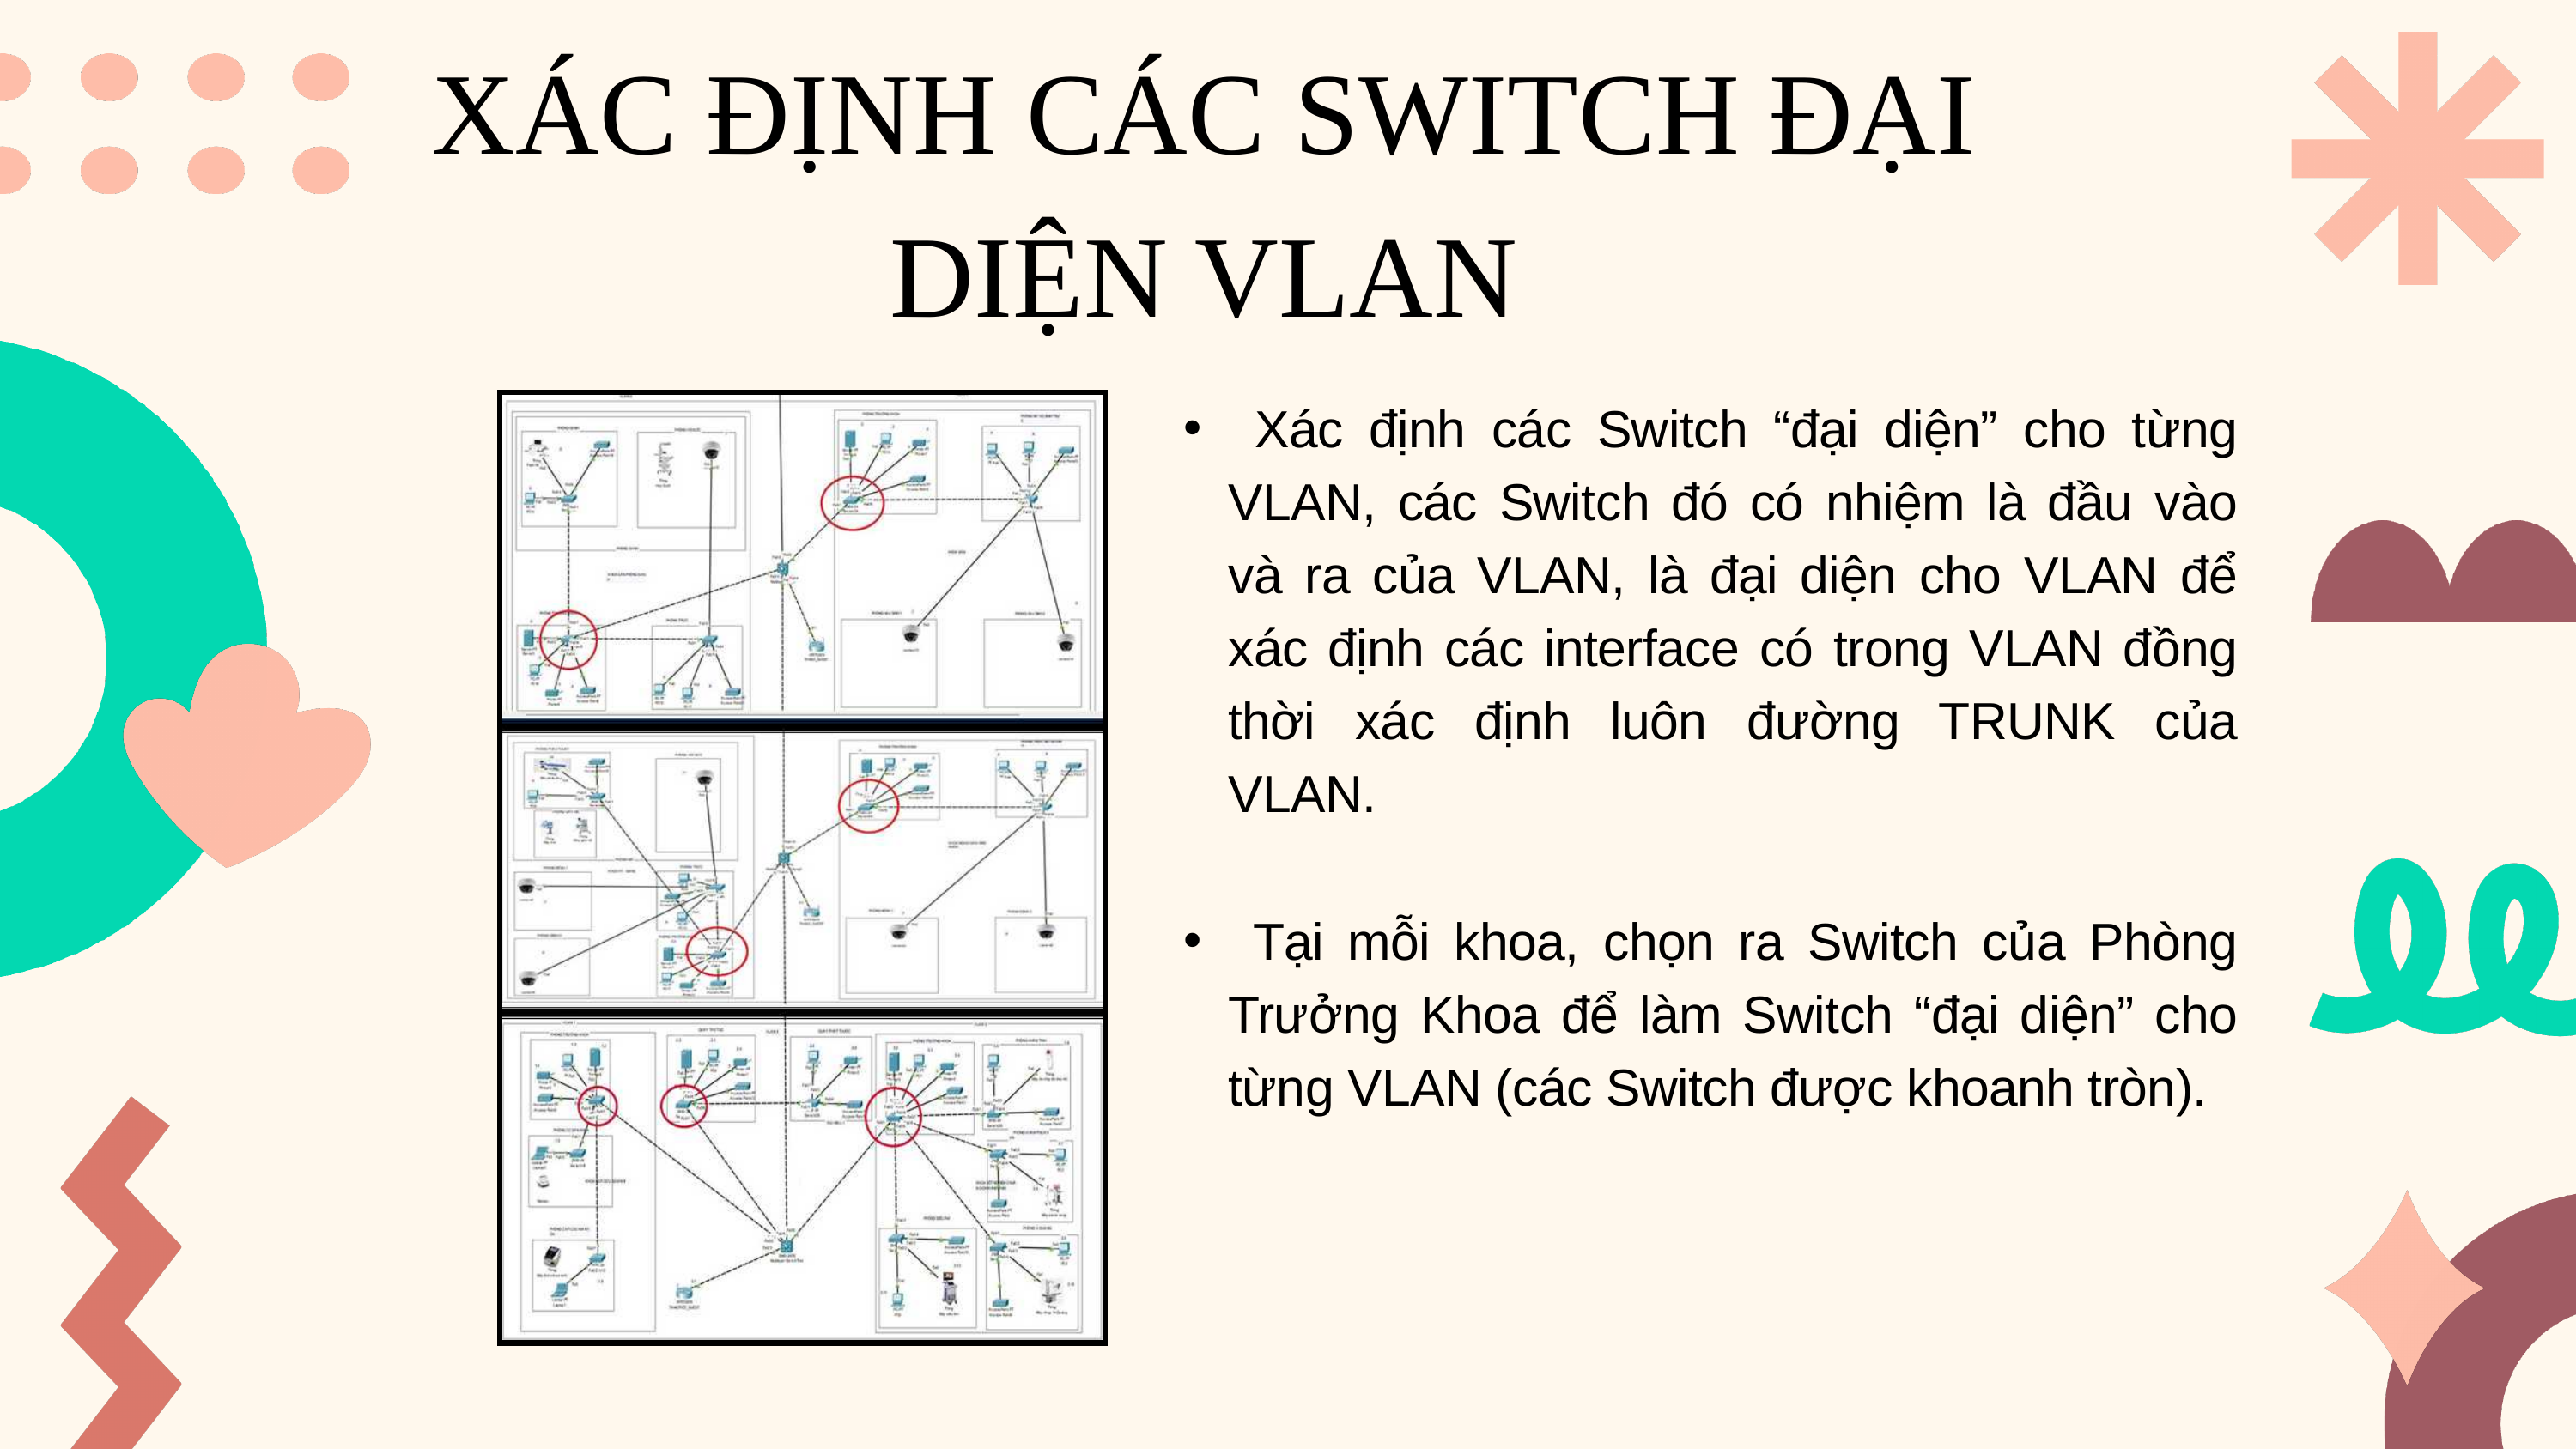

XÁC ĐỊNH CÁC SWITCH ĐẠI DIỆN VLAN

 Xác định các Switch “đại diện” cho từng VLAN, các Switch đó có nhiệm là đầu vào và ra của VLAN, là đại diện cho VLAN để xác định các interface có trong VLAN đồng thời xác định luôn đường TRUNK của VLAN.

 Tại mỗi khoa, chọn ra Switch của Phòng Trưởng Khoa để làm Switch “đại diện” cho từng VLAN (các Switch được khoanh tròn).